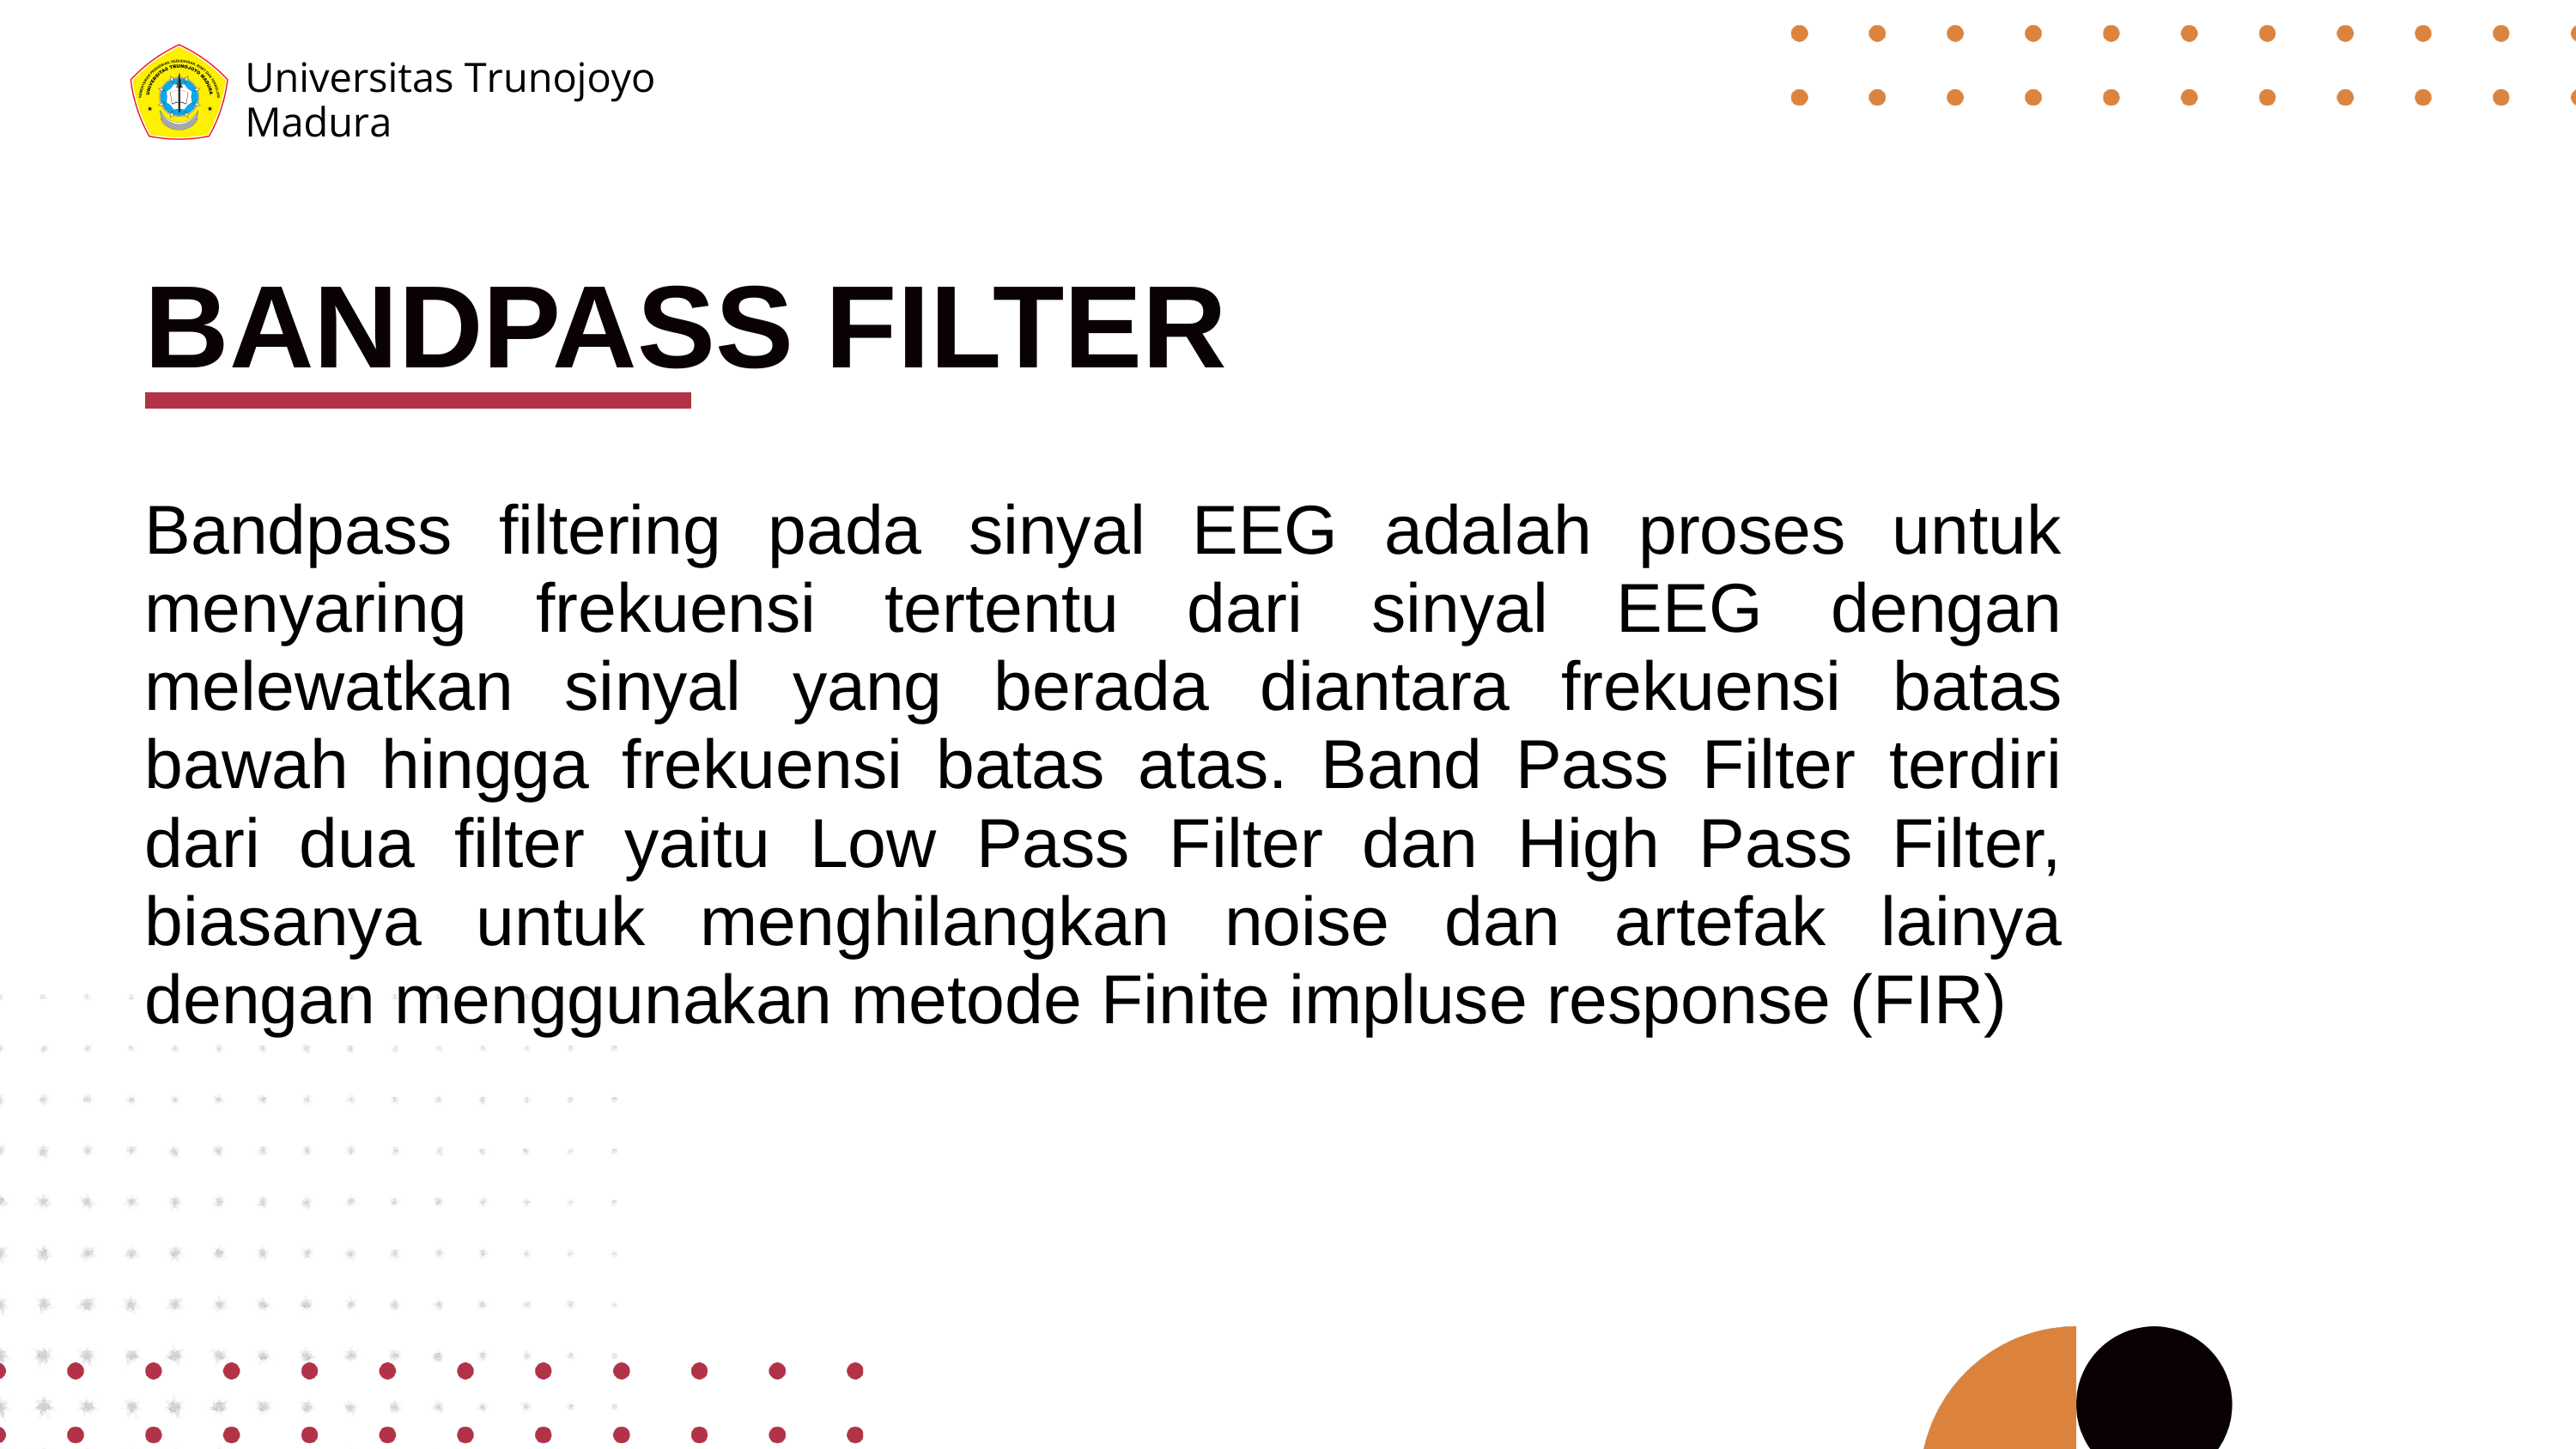

Universitas Trunojoyo
Madura
BANDPASS FILTER

Bandpass filtering pada sinyal EEG adalah proses untuk menyaring frekuensi tertentu dari sinyal EEG dengan melewatkan sinyal yang berada diantara frekuensi batas bawah hingga frekuensi batas atas. Band Pass Filter terdiri dari dua filter yaitu Low Pass Filter dan High Pass Filter, biasanya untuk menghilangkan noise dan artefak lainya dengan menggunakan metode Finite impluse response (FIR)